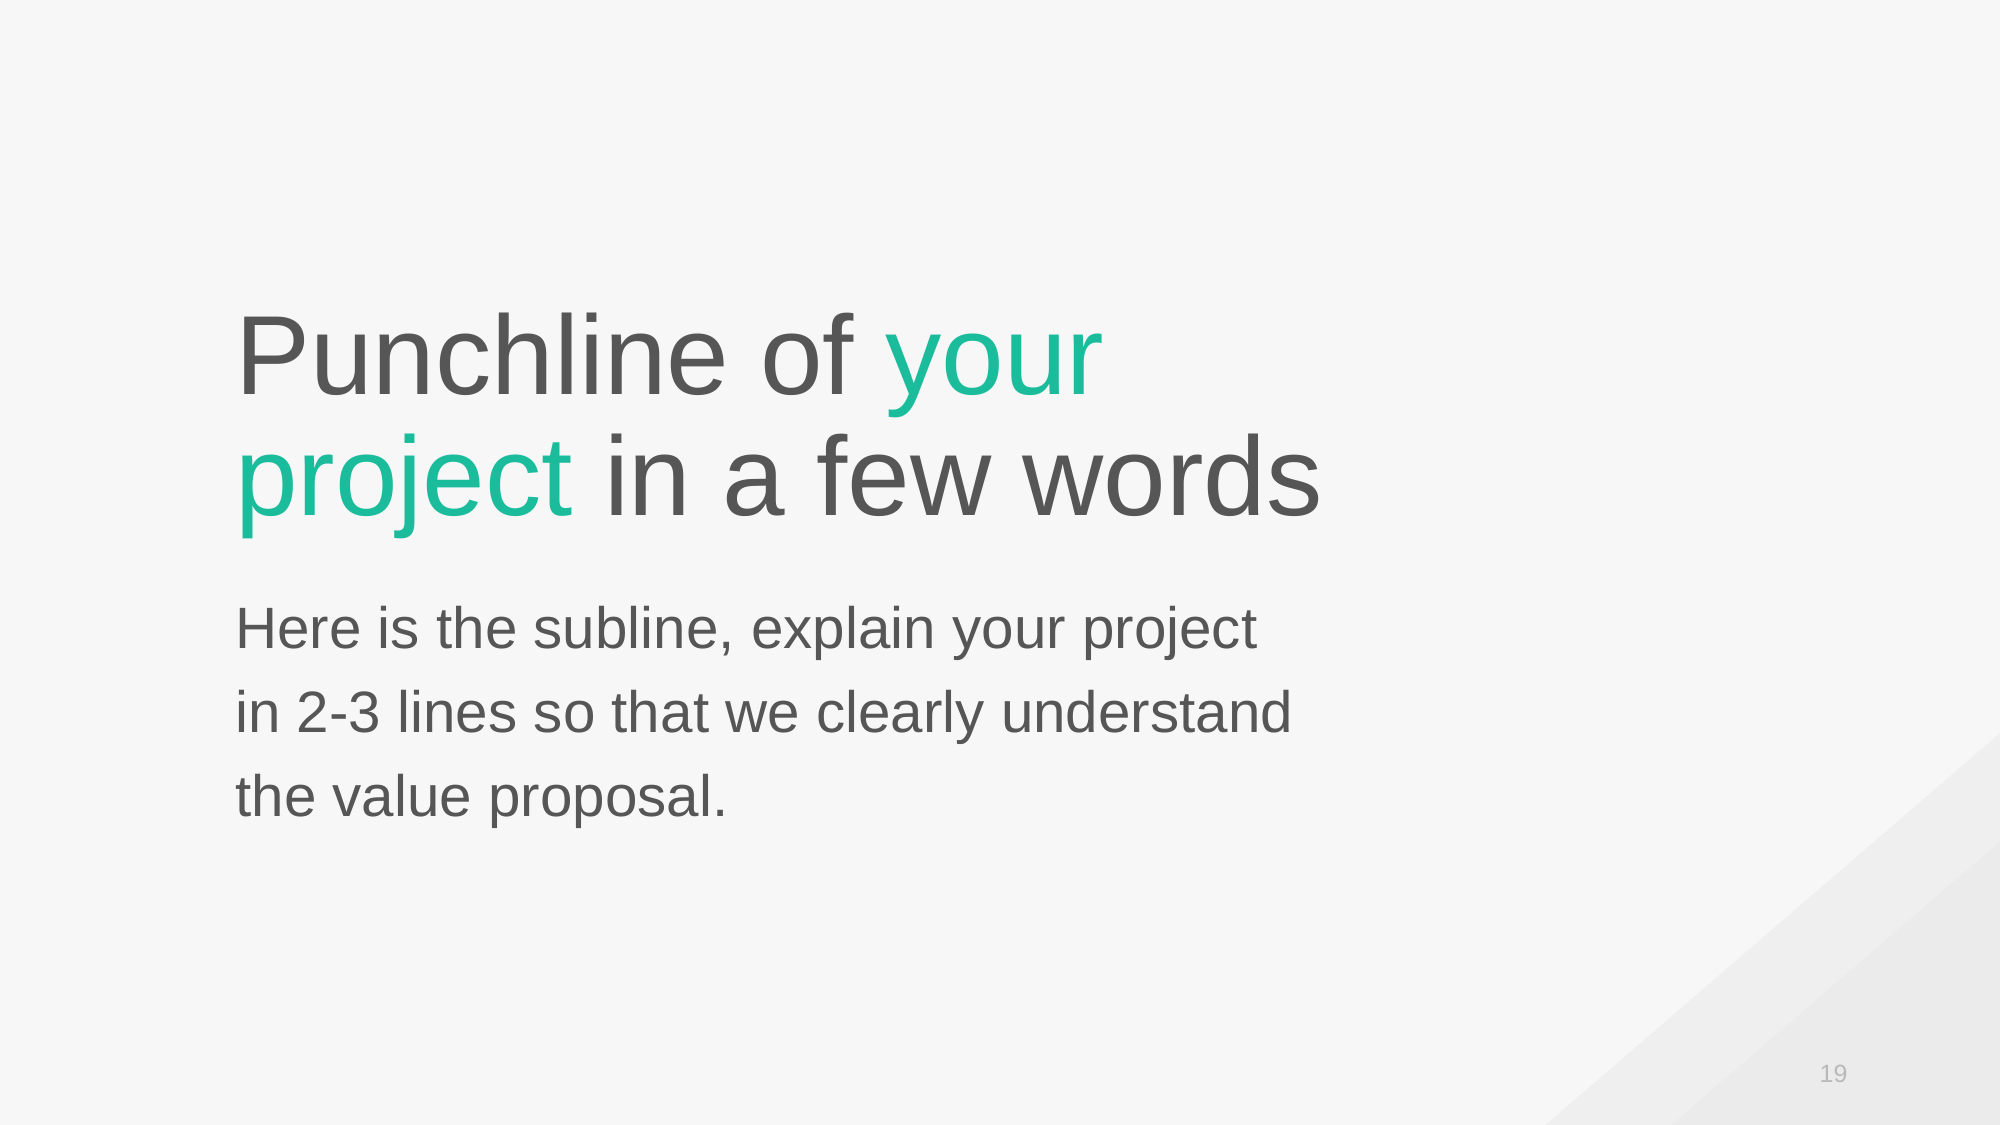

Punchline of your
project in a few words
Here is the subline, explain your project
in 2-3 lines so that we clearly understand
the value proposal.
19